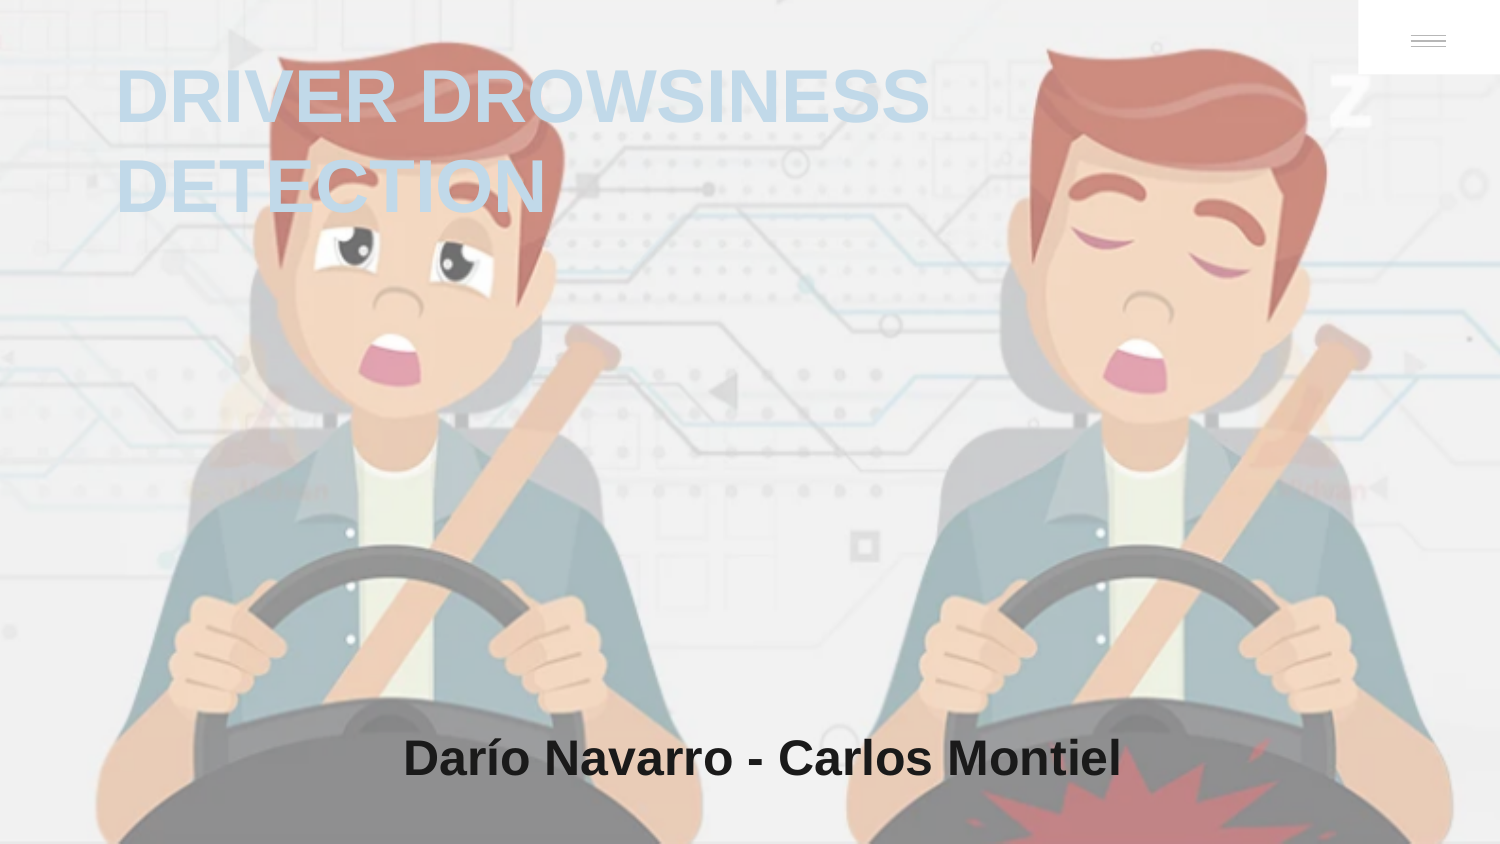

DRIVER DROWSINESS DETECTION
Darío Navarro - Carlos Montiel